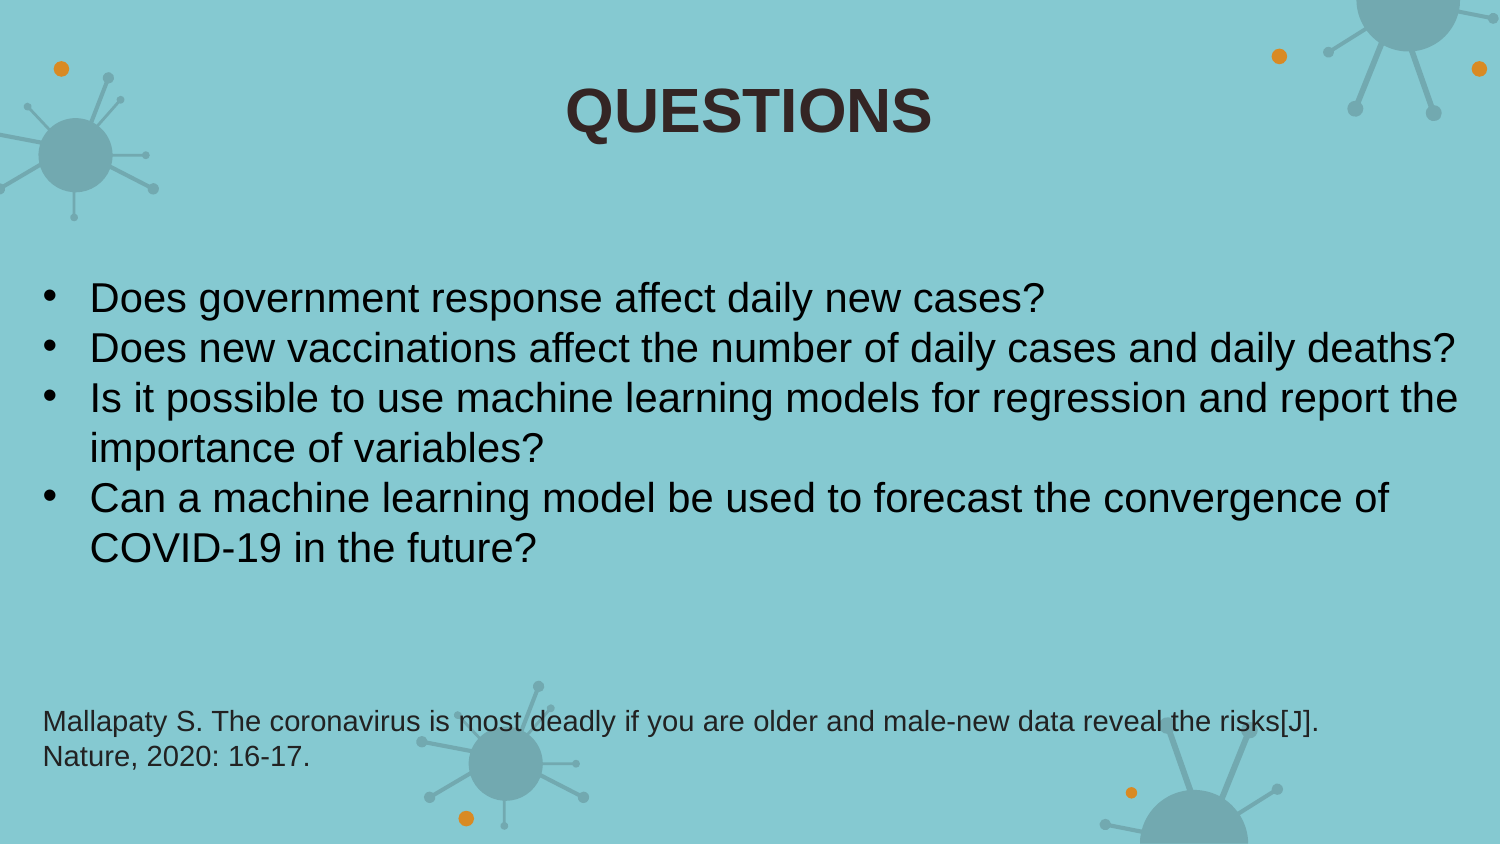

# QUESTIONS
Does government response affect daily new cases?
Does new vaccinations affect the number of daily cases and daily deaths?
Is it possible to use machine learning models for regression and report the importance of variables?
Can a machine learning model be used to forecast the convergence of COVID-19 in the future?
Mallapaty S. The coronavirus is most deadly if you are older and male-new data reveal the risks[J]. Nature, 2020: 16-17.